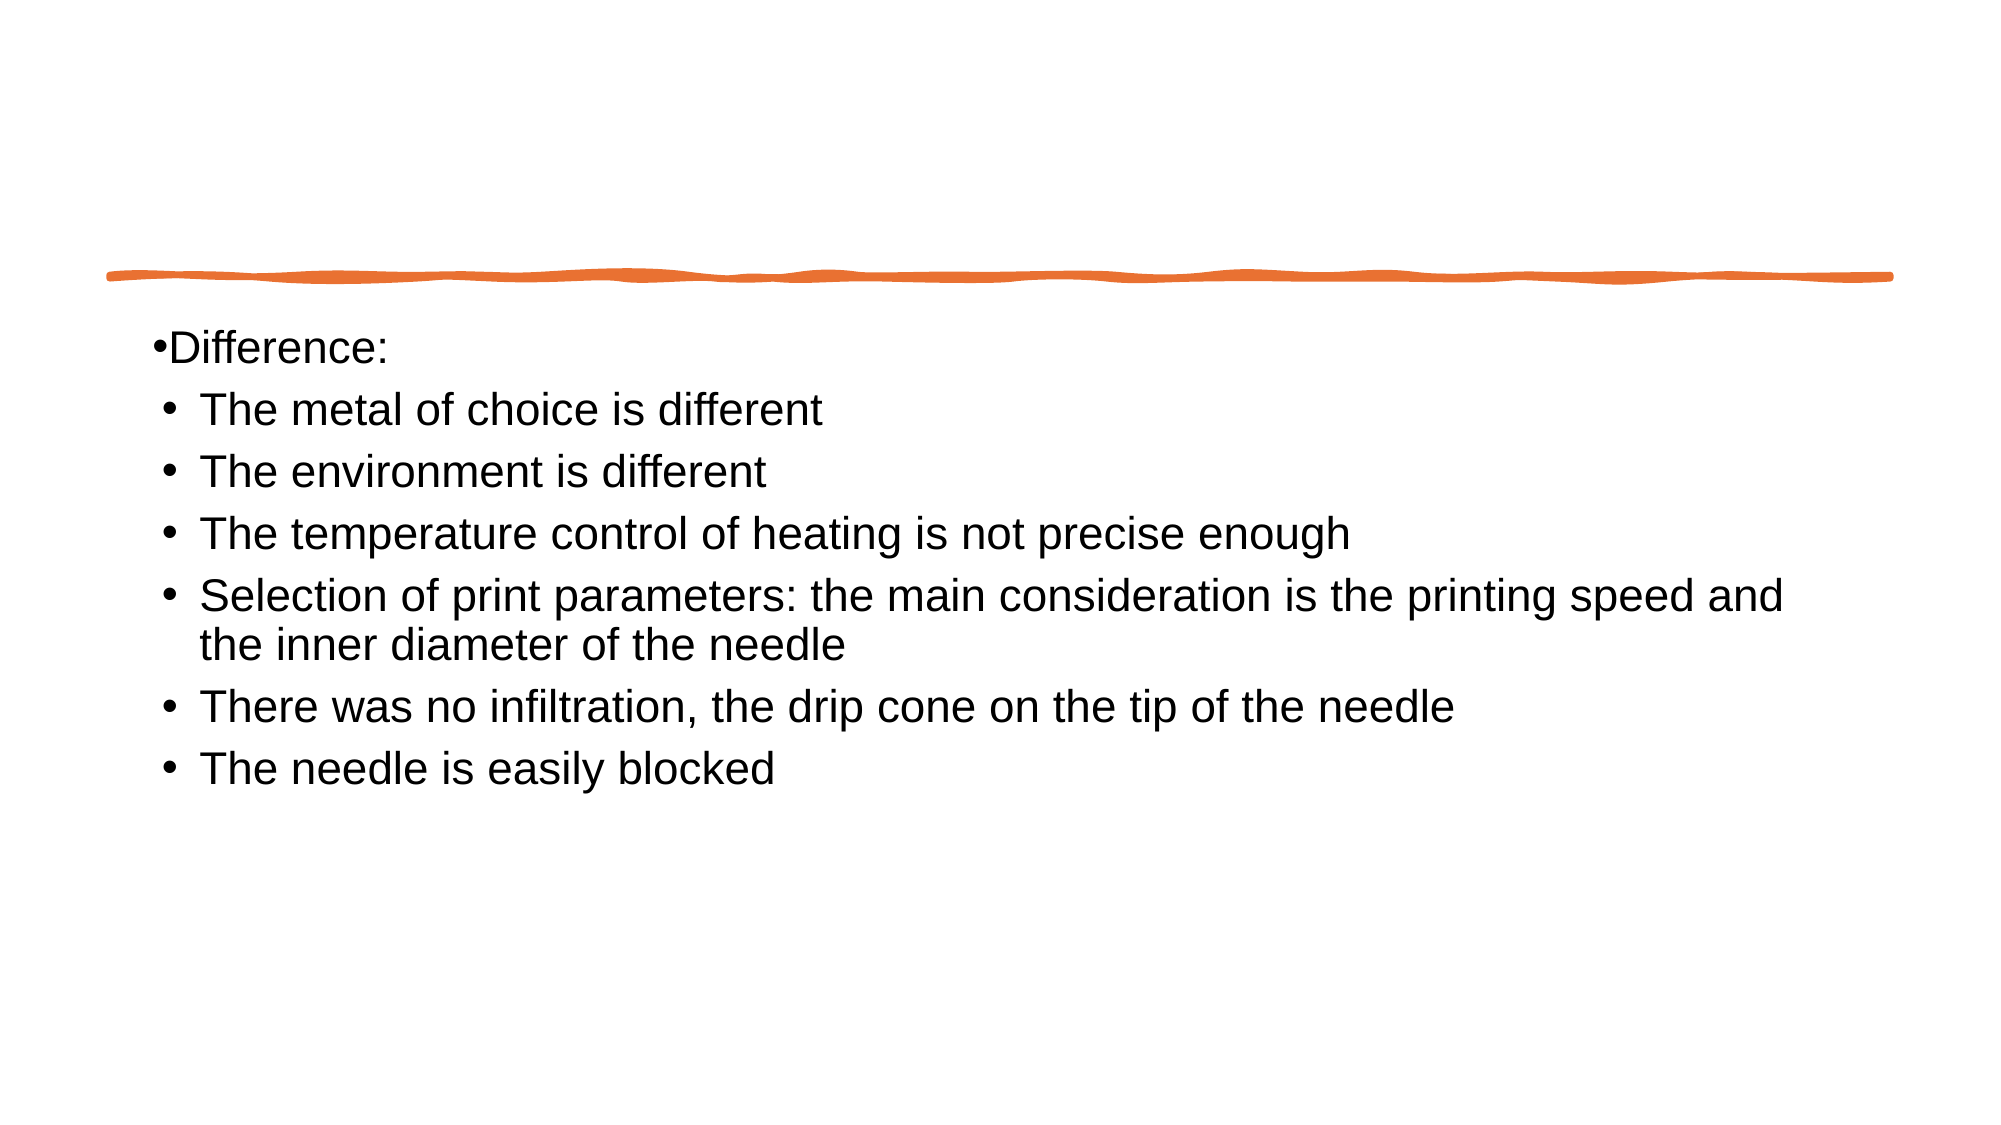

Difference:
The metal of choice is different
The environment is different
The temperature control of heating is not precise enough
Selection of print parameters: the main consideration is the printing speed and the inner diameter of the needle
There was no infiltration, the drip cone on the tip of the needle
The needle is easily blocked